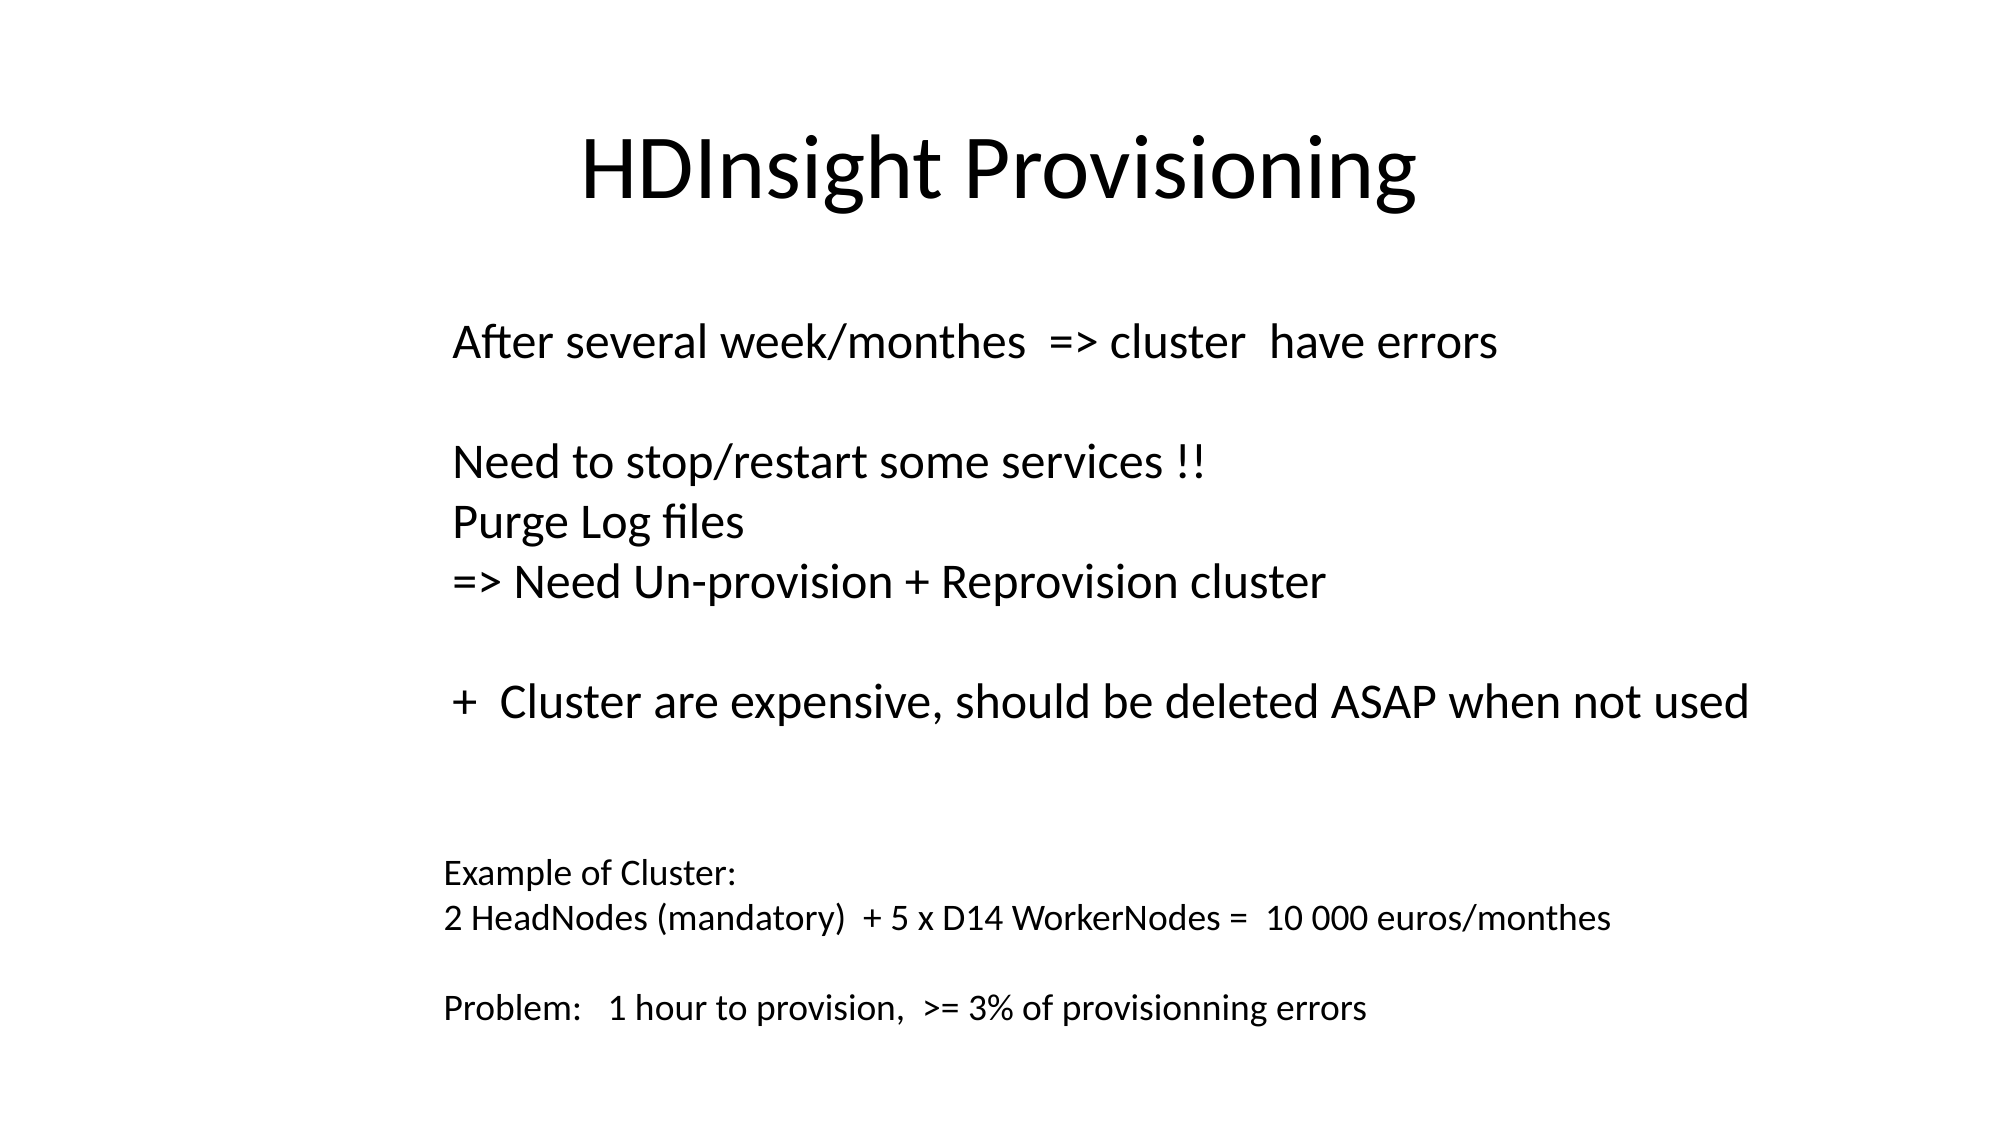

# HDInsight Provisioning
After several week/monthes  => cluster  have errors

Need to stop/restart some services !!
Purge Log files
=> Need Un-provision + Reprovision cluster

+  Cluster are expensive, should be deleted ASAP when not used
Example of Cluster:
2 HeadNodes (mandatory)  + 5 x D14 WorkerNodes =  10 000 euros/monthes

Problem:   1 hour to provision,  >= 3% of provisionning errors